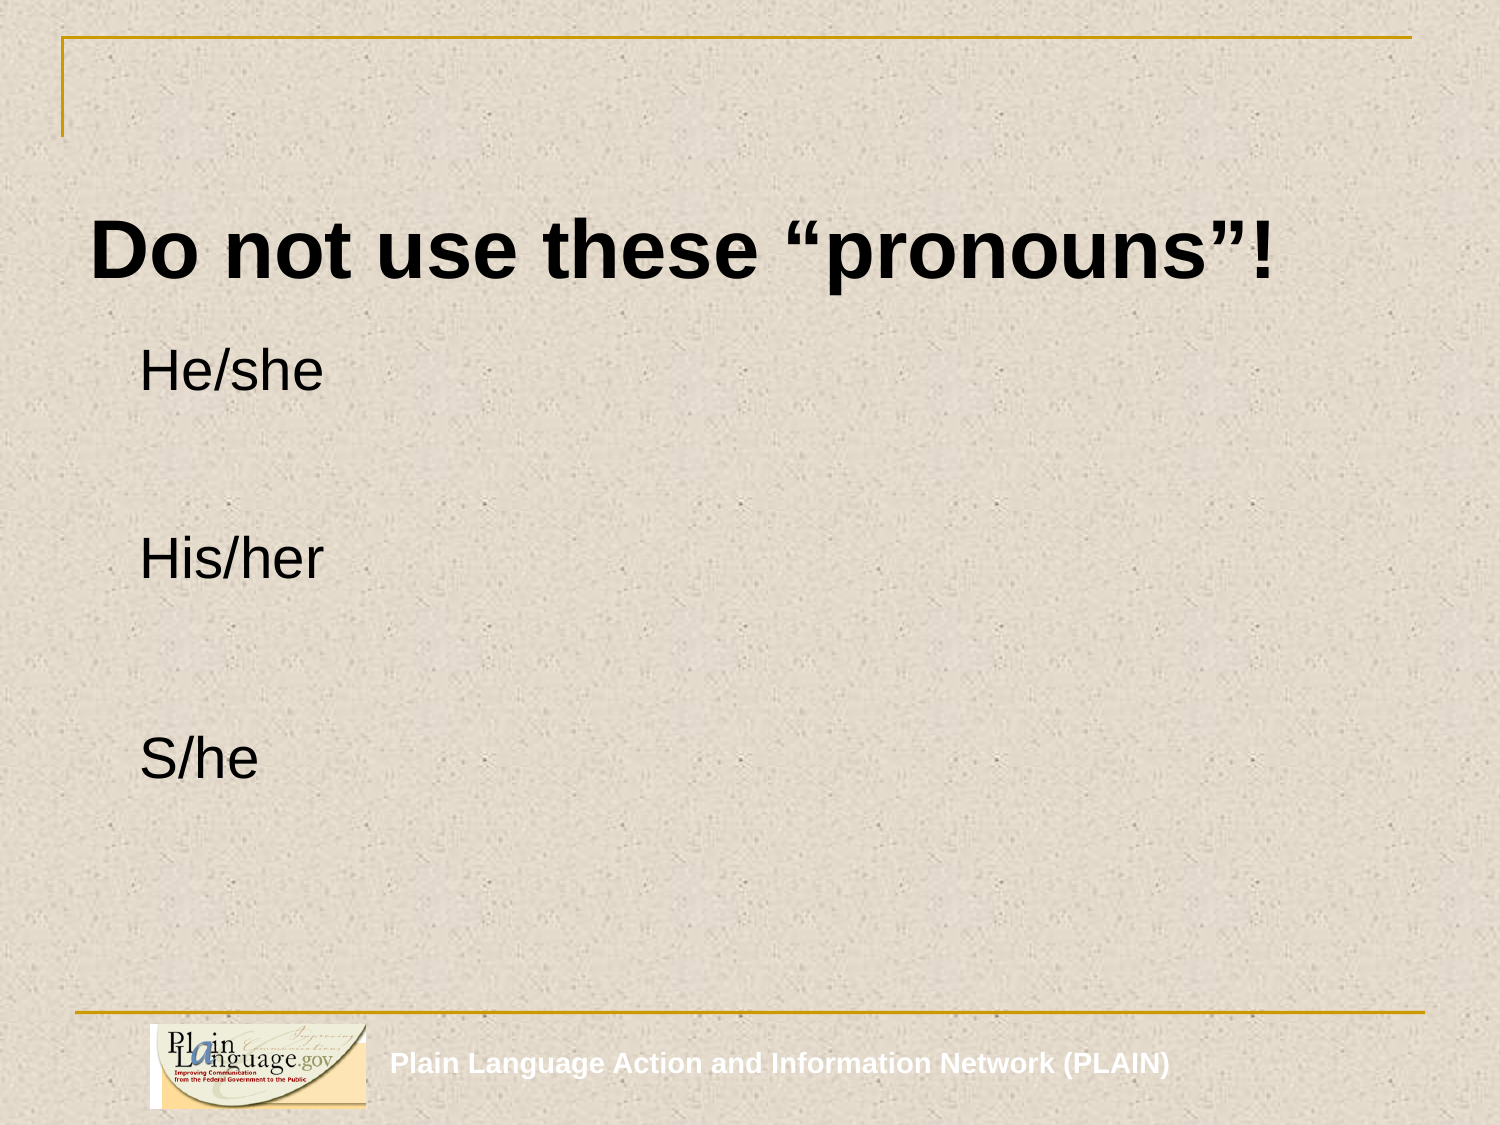

Do not use these “pronouns”!
He/she
His/her
S/he